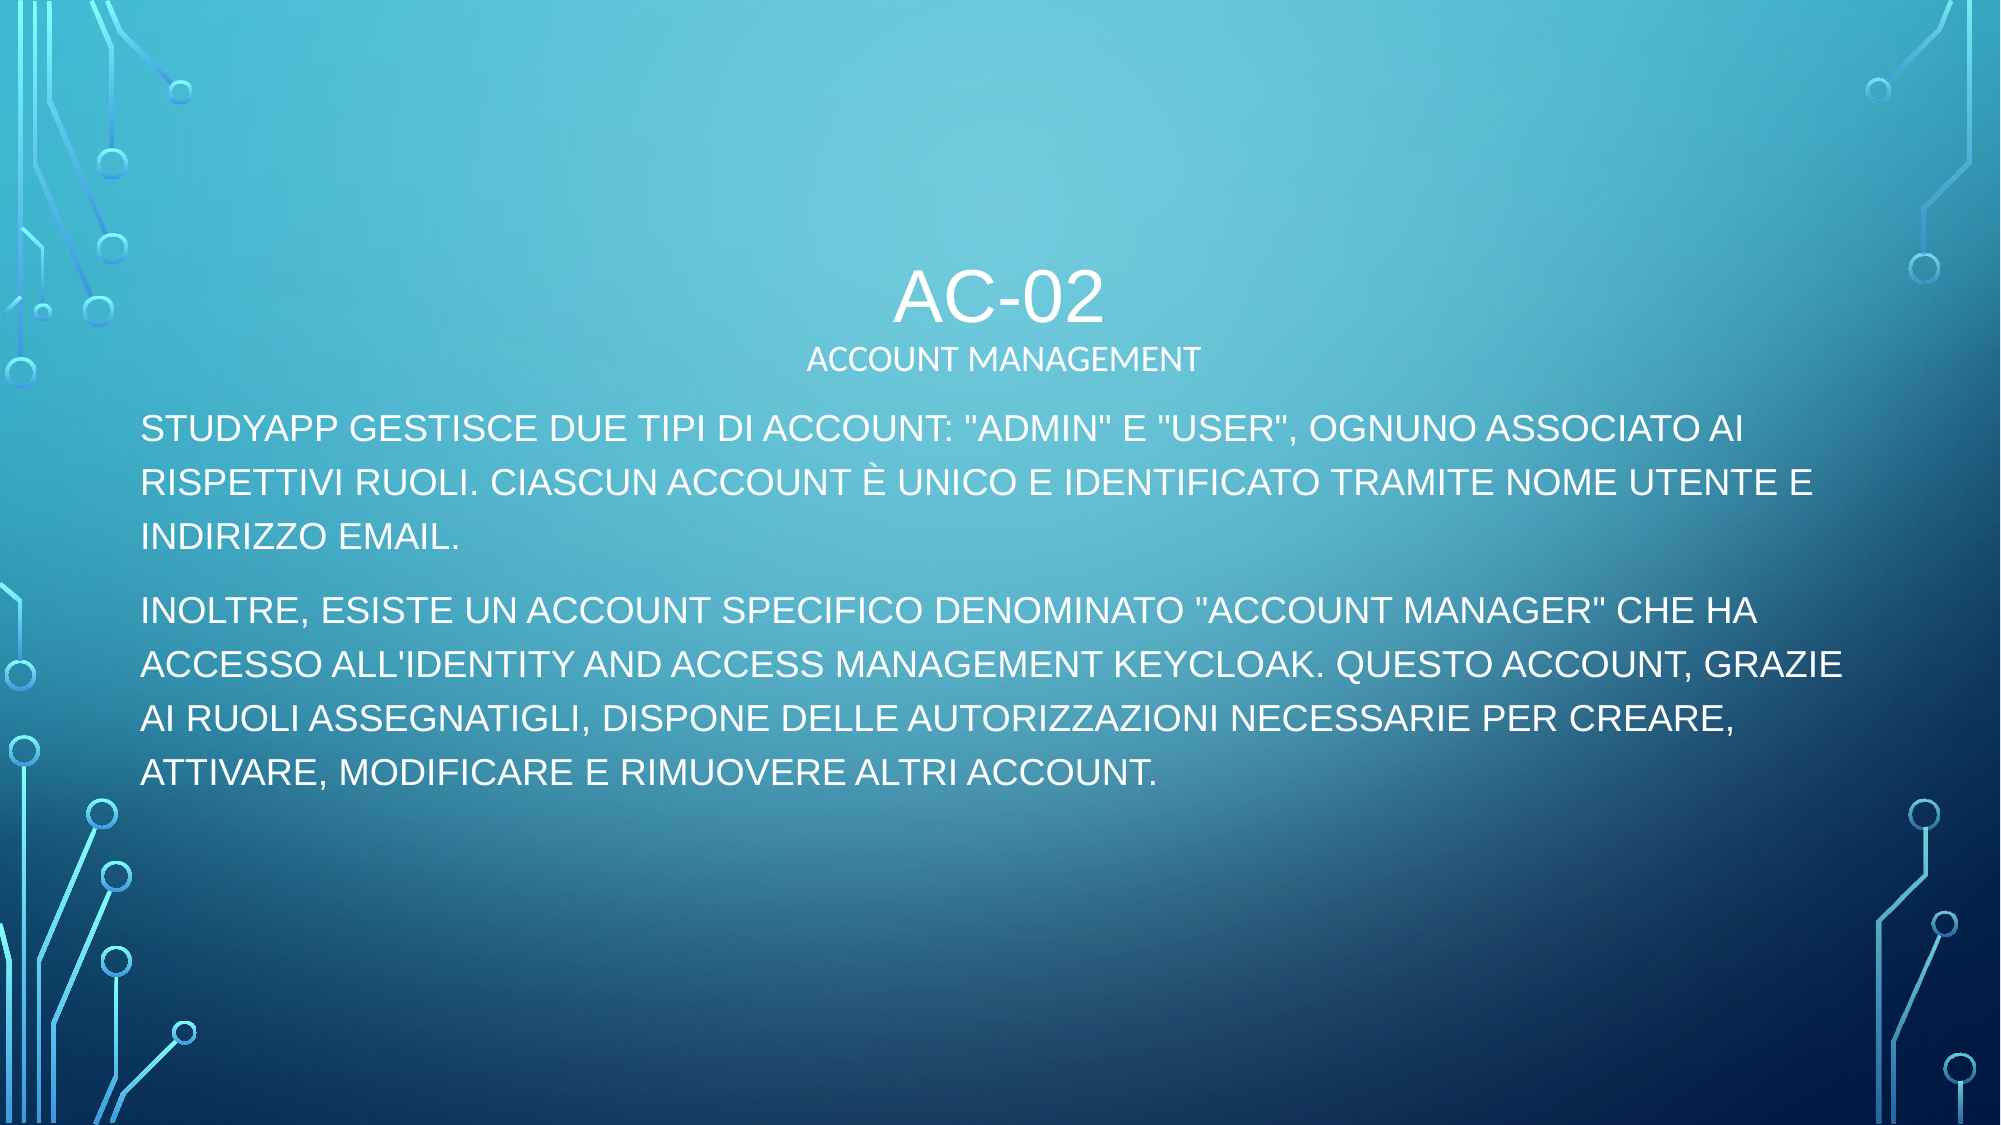

# AC-02 ACCOUNT MANAGEMENT
StudyApp gestisce due tipi di account: "admin" e "user", ognuno associato ai rispettivi ruoli. Ciascun account è unico e identificato tramite nome utente e indirizzo email.
Inoltre, esiste un account specifico denominato "Account Manager" che ha accesso all'Identity and Access Management Keycloak. Questo account, grazie ai ruoli assegnatigli, dispone delle autorizzazioni necessarie per creare, attivare, modificare e rimuovere altri account.